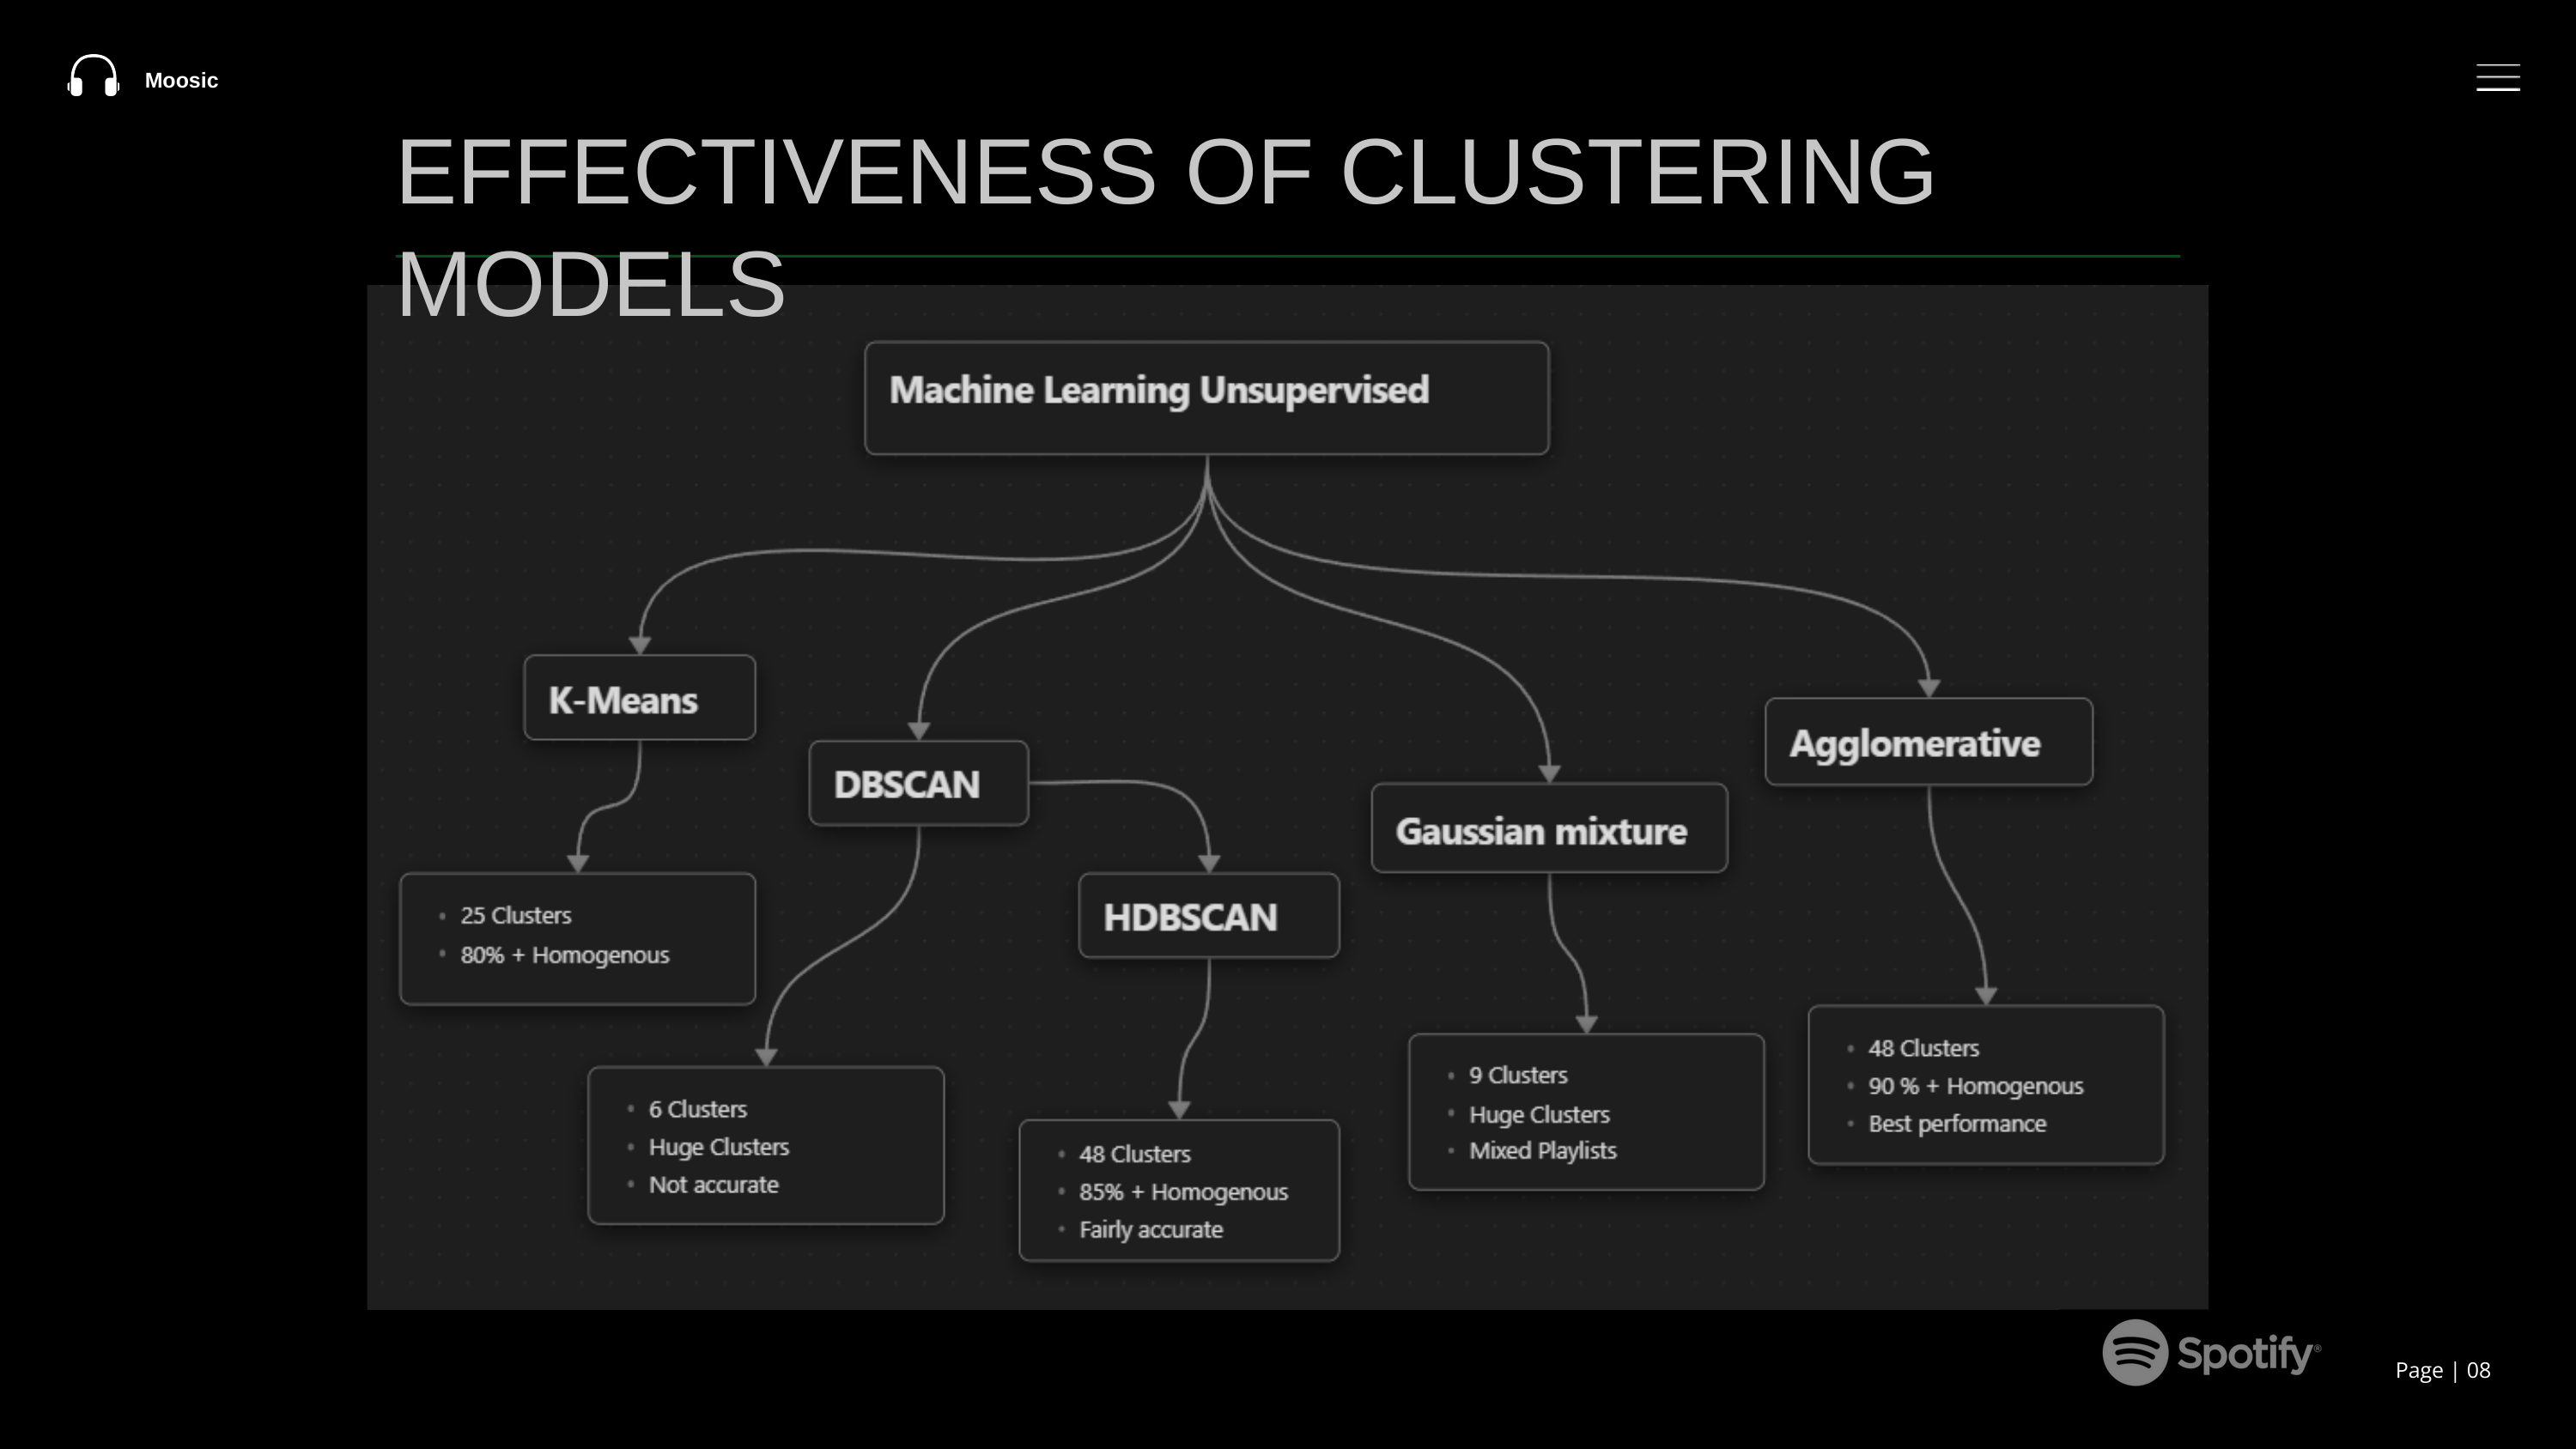

Moosic

EFFECTIVENESS OF CLUSTERING MODELS

Page | 08